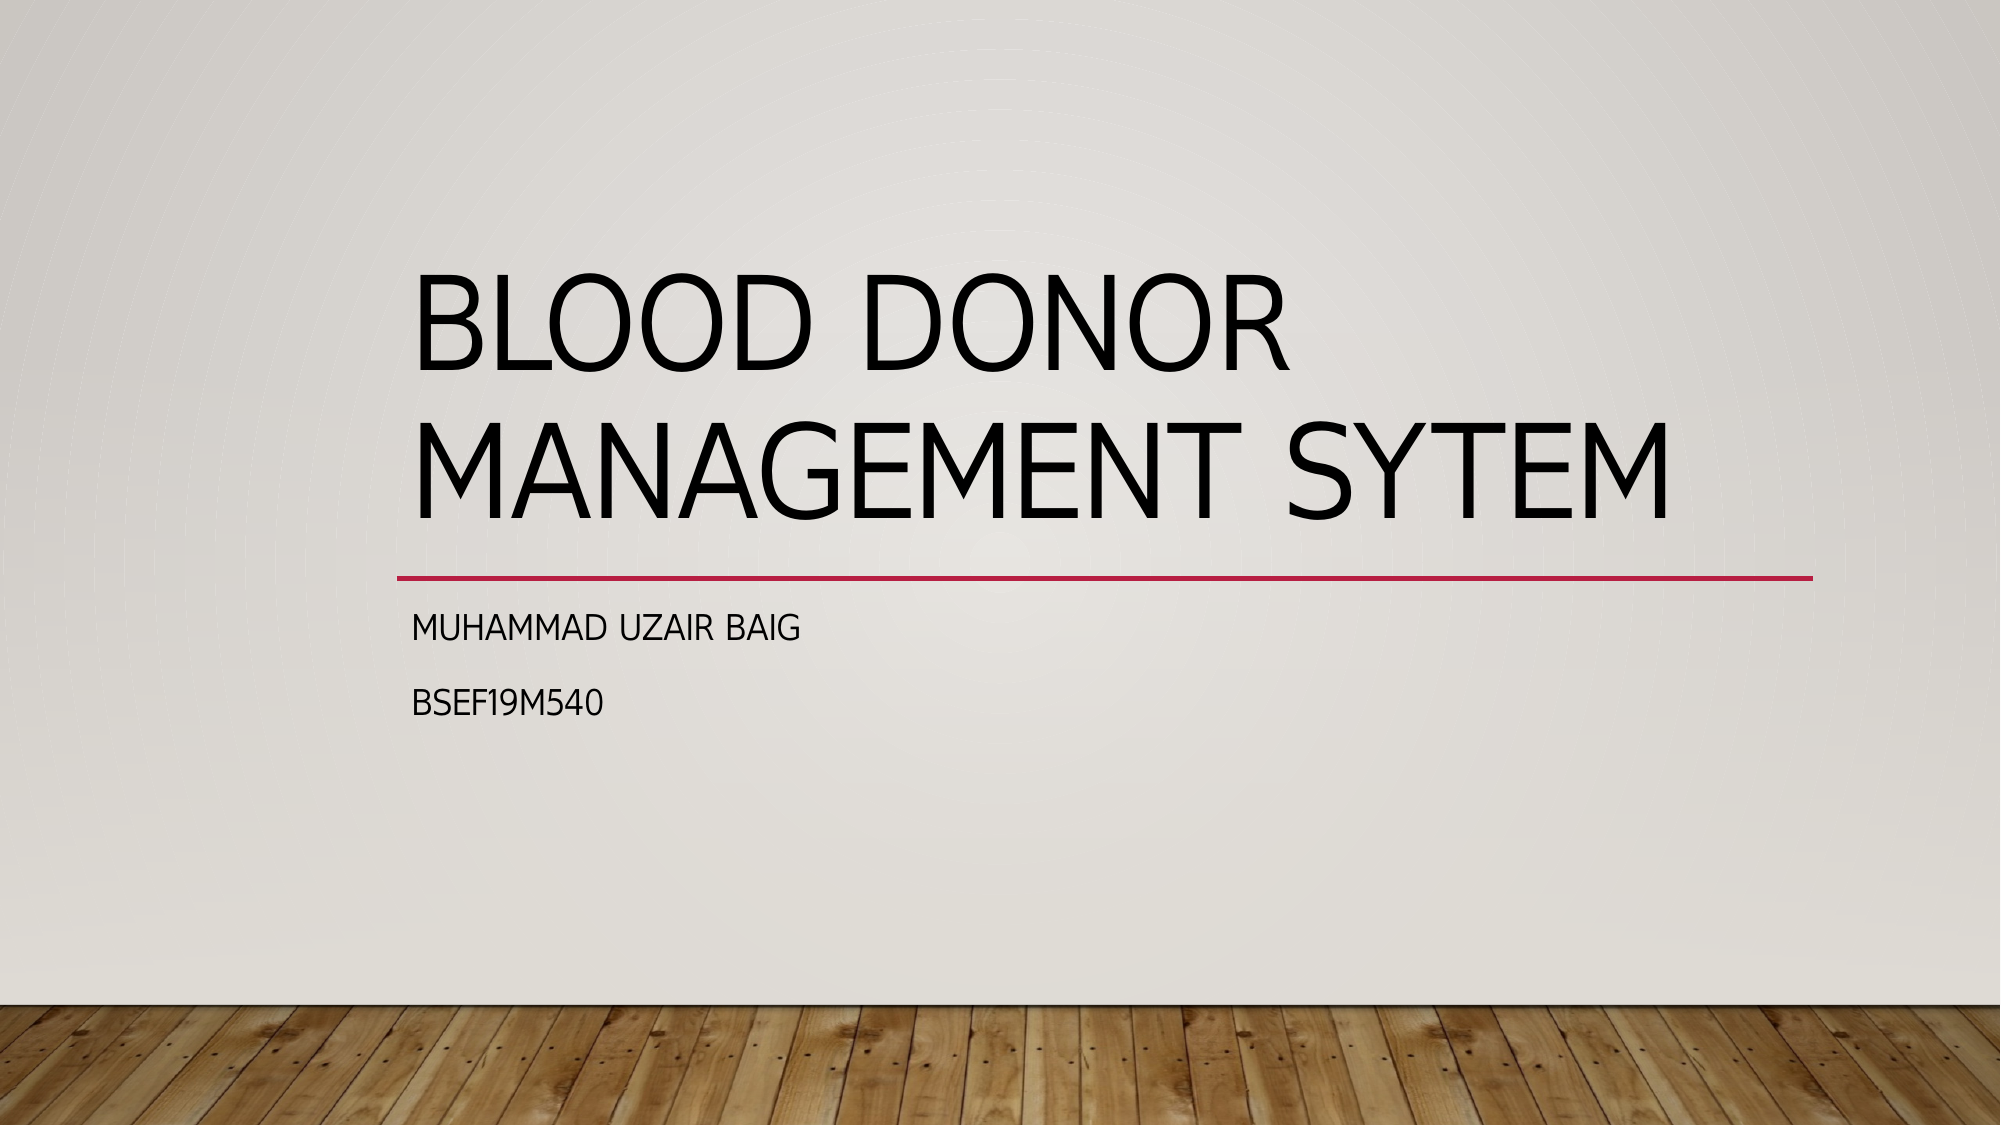

# Blood Donor Management Sytem
Muhammad Uzair baig
Bsef19m540